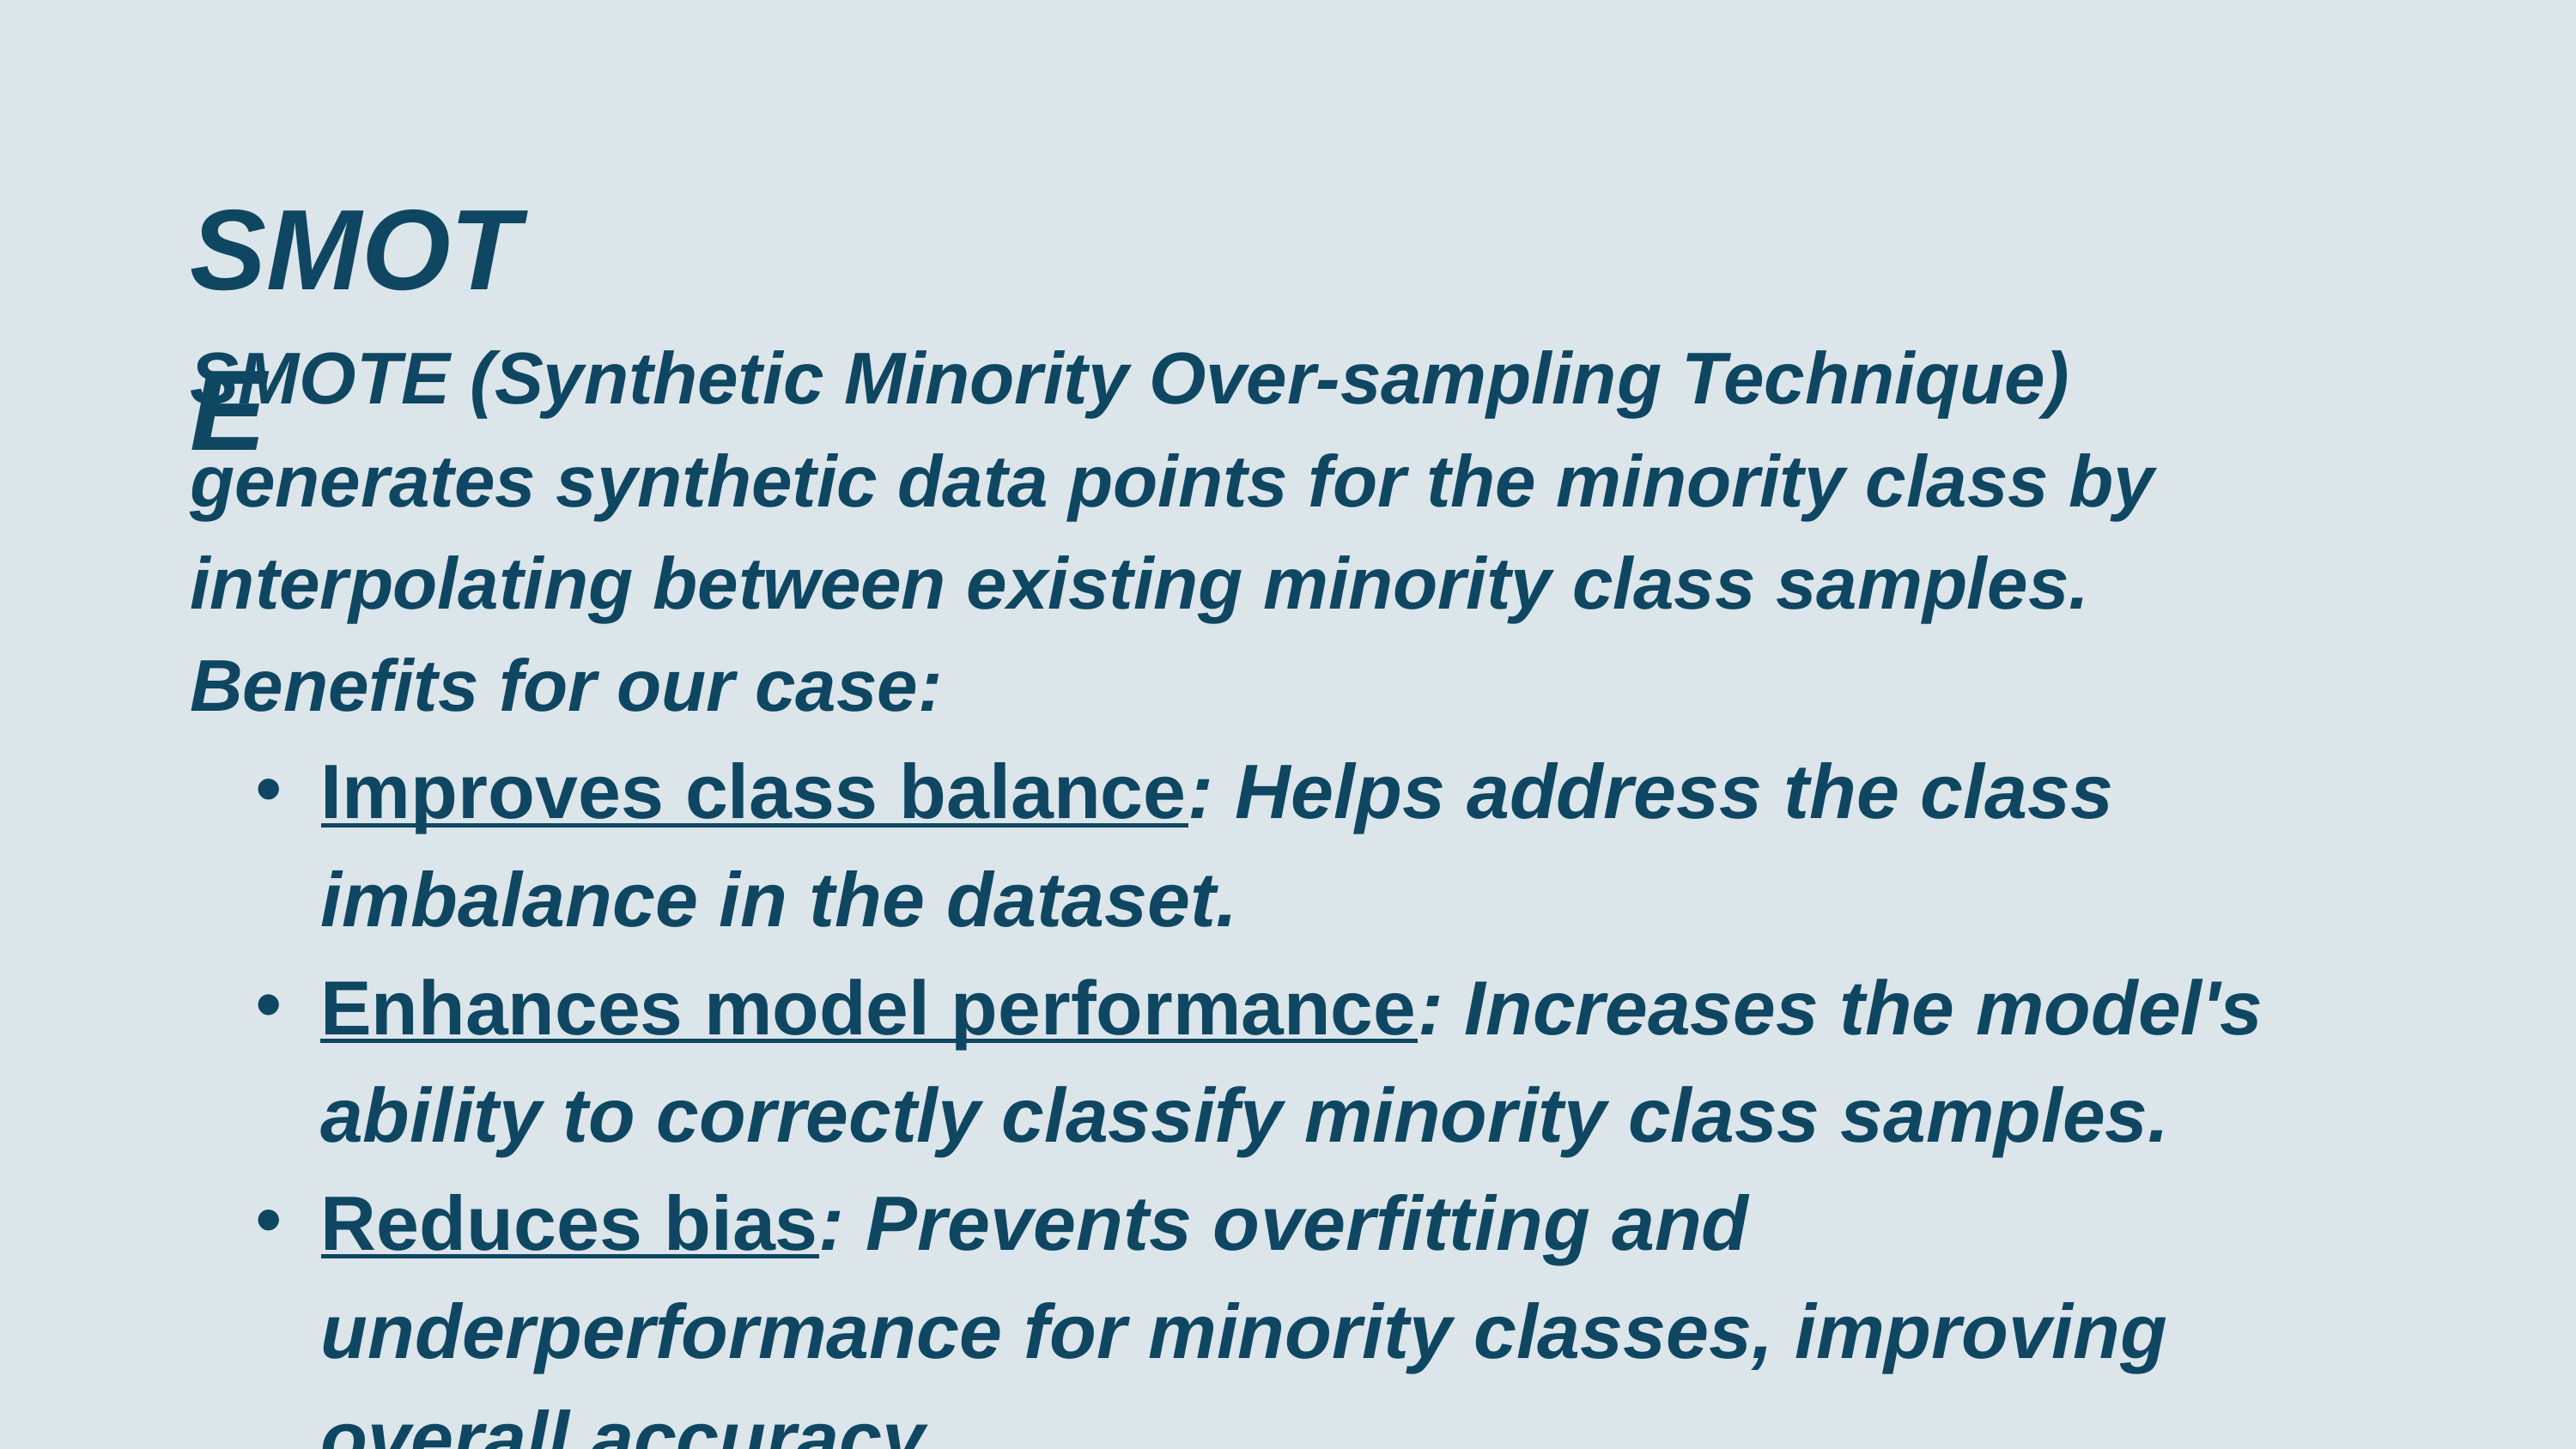

SMOTE
SMOTE (Synthetic Minority Over-sampling Technique) generates synthetic data points for the minority class by interpolating between existing minority class samples.
Benefits for our case:
Improves class balance: Helps address the class imbalance in the dataset.
Enhances model performance: Increases the model's ability to correctly classify minority class samples.
Reduces bias: Prevents overfitting and underperformance for minority classes, improving overall accuracy.